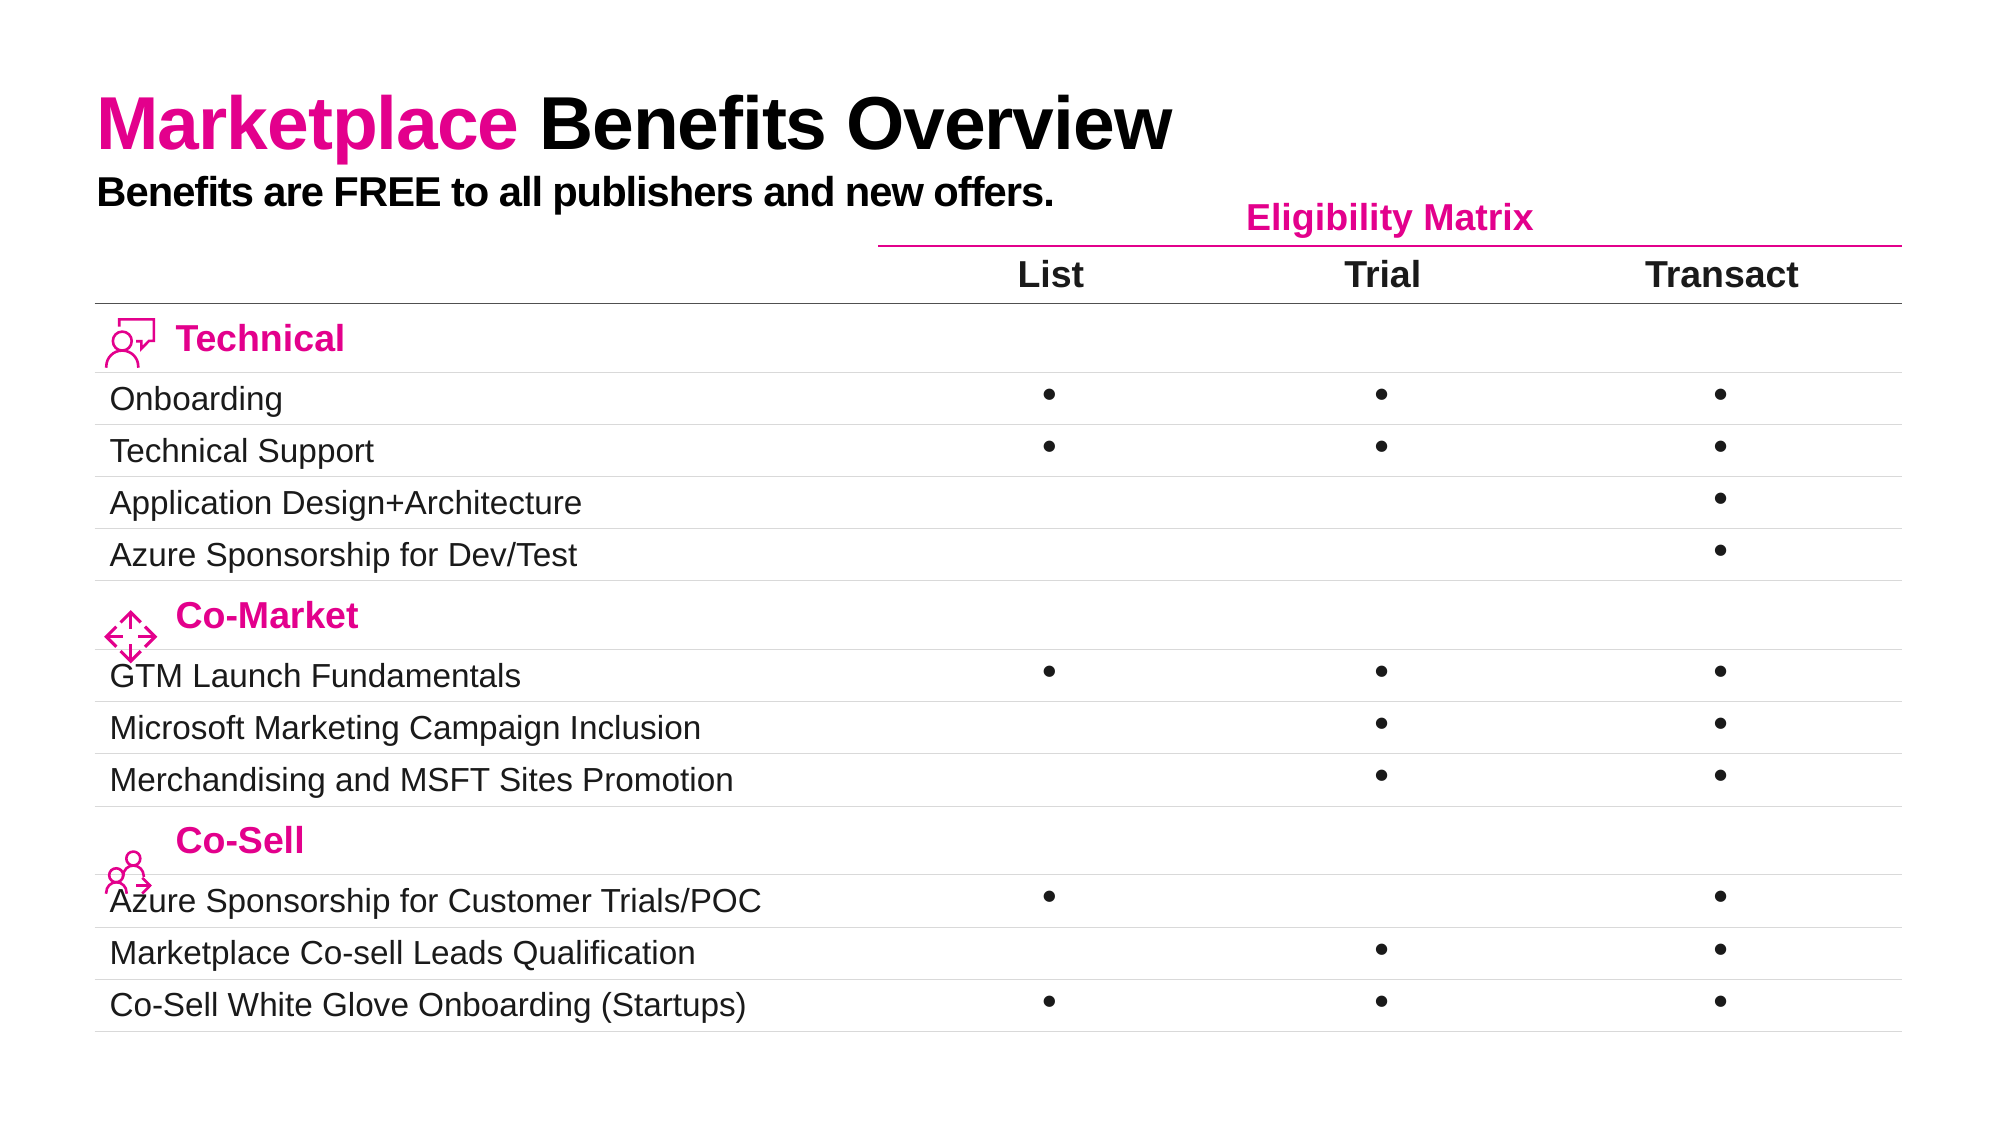

# Marketplace Benefits Overview Benefits are FREE to all publishers and new offers.
|  | Eligibility Matrix |  |  |
| --- | --- | --- | --- |
|  | List | Trial | Transact |
| Technical |  |  |  |
| Onboarding | • | • | • |
| Technical Support | • | • | • |
| Application Design+Architecture |  |  | • |
| Azure Sponsorship for Dev/Test |  |  | • |
| Co-Market |  |  |  |
| GTM Launch Fundamentals | • | • | • |
| Microsoft Marketing Campaign Inclusion |  | • | • |
| Merchandising and MSFT Sites Promotion |  | • | • |
| Co-Sell |  |  |  |
| Azure Sponsorship for Customer Trials/POC | • |  | • |
| Marketplace Co-sell Leads Qualification |  | • | • |
| Co-Sell White Glove Onboarding (Startups) | • | • | • |